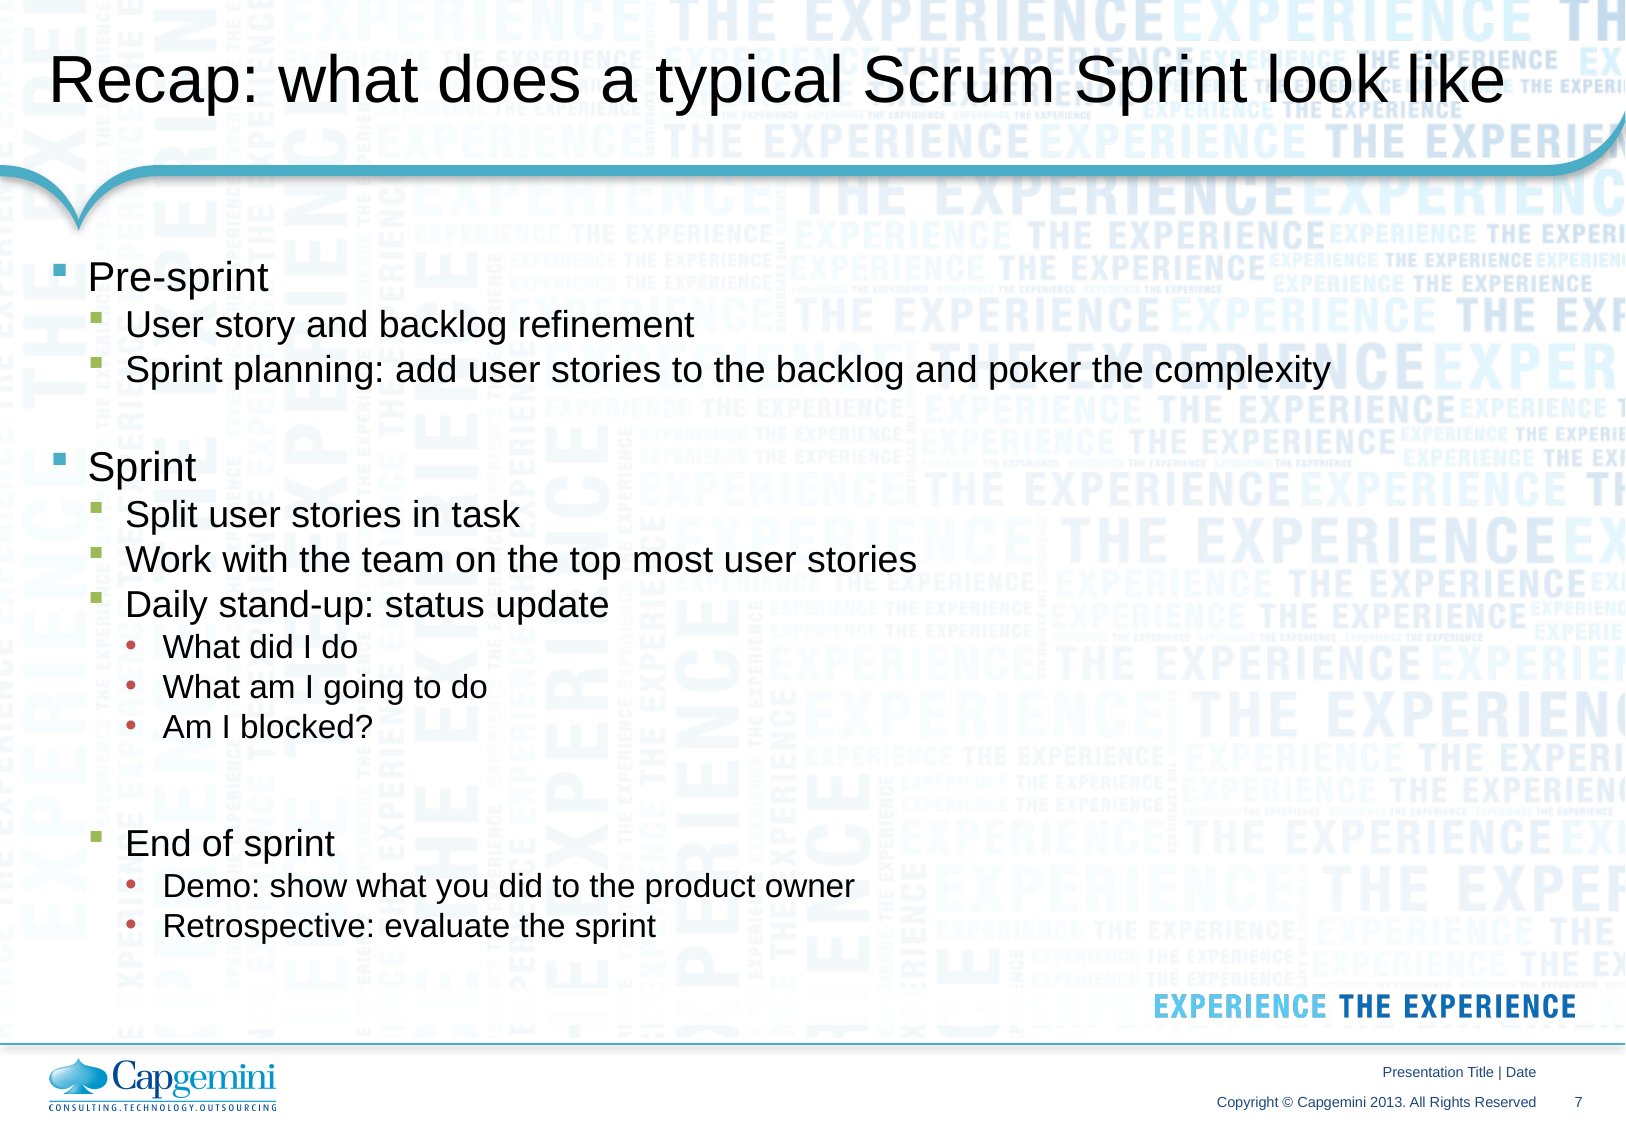

# Recap: what does a typical Scrum Sprint look like
Pre-sprint
User story and backlog refinement
Sprint planning: add user stories to the backlog and poker the complexity

Sprint
Split user stories in task
Work with the team on the top most user stories
Daily stand-up: status update
What did I do
What am I going to do
Am I blocked?

End of sprint
Demo: show what you did to the product owner
Retrospective: evaluate the sprint